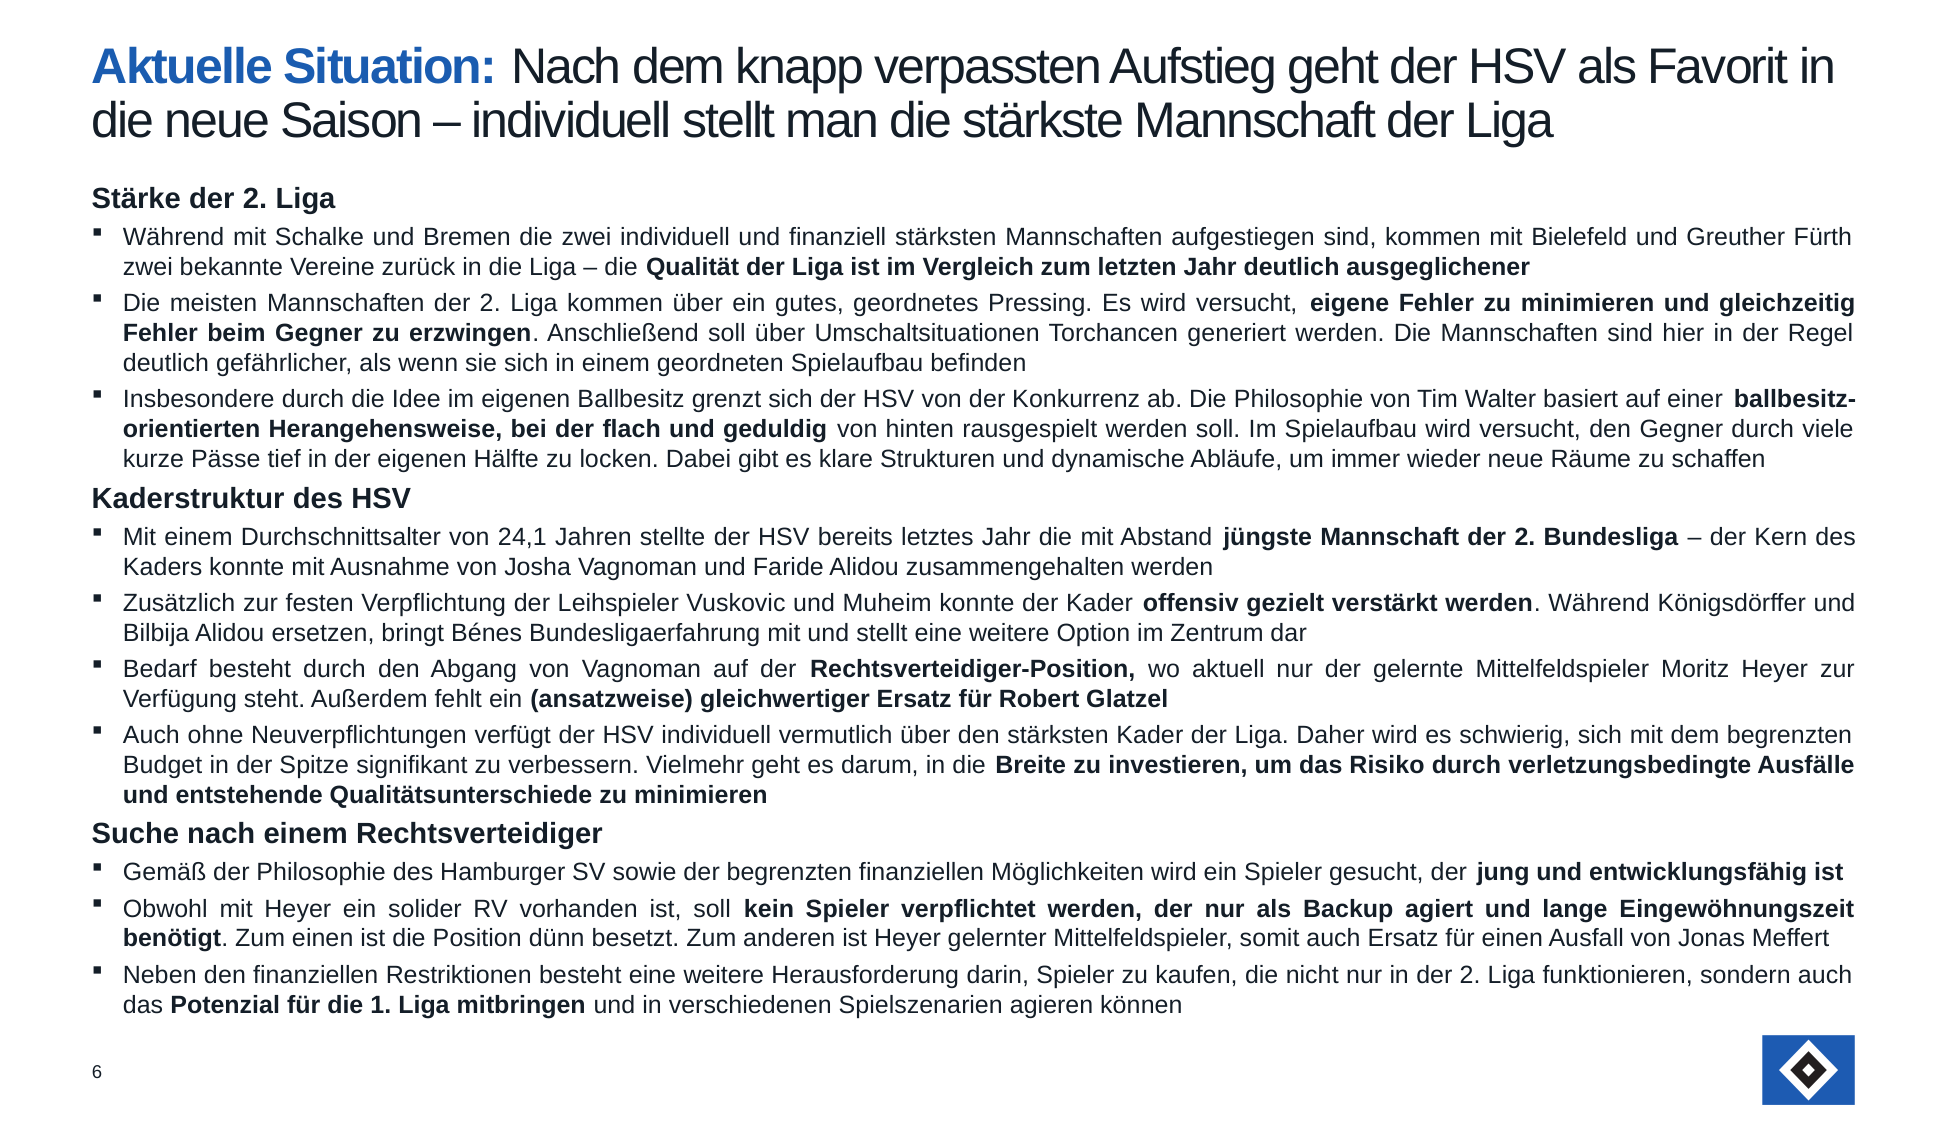

Aktuelle Situation: Nach dem knapp verpassten Aufstieg geht der HSV als Favorit in die neue Saison – individuell stellt man die stärkste Mannschaft der Liga
Stärke der 2. Liga
Während mit Schalke und Bremen die zwei individuell und finanziell stärksten Mannschaften aufgestiegen sind, kommen mit Bielefeld und Greuther Fürth zwei bekannte Vereine zurück in die Liga – die Qualität der Liga ist im Vergleich zum letzten Jahr deutlich ausgeglichener
Die meisten Mannschaften der 2. Liga kommen über ein gutes, geordnetes Pressing. Es wird versucht, eigene Fehler zu minimieren und gleichzeitig Fehler beim Gegner zu erzwingen. Anschließend soll über Umschaltsituationen Torchancen generiert werden. Die Mannschaften sind hier in der Regel deutlich gefährlicher, als wenn sie sich in einem geordneten Spielaufbau befinden
Insbesondere durch die Idee im eigenen Ballbesitz grenzt sich der HSV von der Konkurrenz ab. Die Philosophie von Tim Walter basiert auf einer ballbesitz-orientierten Herangehensweise, bei der flach und geduldig von hinten rausgespielt werden soll. Im Spielaufbau wird versucht, den Gegner durch viele kurze Pässe tief in der eigenen Hälfte zu locken. Dabei gibt es klare Strukturen und dynamische Abläufe, um immer wieder neue Räume zu schaffen
Kaderstruktur des HSV
Mit einem Durchschnittsalter von 24,1 Jahren stellte der HSV bereits letztes Jahr die mit Abstand jüngste Mannschaft der 2. Bundesliga – der Kern des Kaders konnte mit Ausnahme von Josha Vagnoman und Faride Alidou zusammengehalten werden
Zusätzlich zur festen Verpflichtung der Leihspieler Vuskovic und Muheim konnte der Kader offensiv gezielt verstärkt werden. Während Königsdörffer und Bilbija Alidou ersetzen, bringt Bénes Bundesligaerfahrung mit und stellt eine weitere Option im Zentrum dar
Bedarf besteht durch den Abgang von Vagnoman auf der Rechtsverteidiger-Position, wo aktuell nur der gelernte Mittelfeldspieler Moritz Heyer zur Verfügung steht. Außerdem fehlt ein (ansatzweise) gleichwertiger Ersatz für Robert Glatzel
Auch ohne Neuverpflichtungen verfügt der HSV individuell vermutlich über den stärksten Kader der Liga. Daher wird es schwierig, sich mit dem begrenzten Budget in der Spitze signifikant zu verbessern. Vielmehr geht es darum, in die Breite zu investieren, um das Risiko durch verletzungsbedingte Ausfälle und entstehende Qualitätsunterschiede zu minimieren
Suche nach einem Rechtsverteidiger
Gemäß der Philosophie des Hamburger SV sowie der begrenzten finanziellen Möglichkeiten wird ein Spieler gesucht, der jung und entwicklungsfähig ist
Obwohl mit Heyer ein solider RV vorhanden ist, soll kein Spieler verpflichtet werden, der nur als Backup agiert und lange Eingewöhnungszeit benötigt. Zum einen ist die Position dünn besetzt. Zum anderen ist Heyer gelernter Mittelfeldspieler, somit auch Ersatz für einen Ausfall von Jonas Meffert
Neben den finanziellen Restriktionen besteht eine weitere Herausforderung darin, Spieler zu kaufen, die nicht nur in der 2. Liga funktionieren, sondern auch das Potenzial für die 1. Liga mitbringen und in verschiedenen Spielszenarien agieren können
6